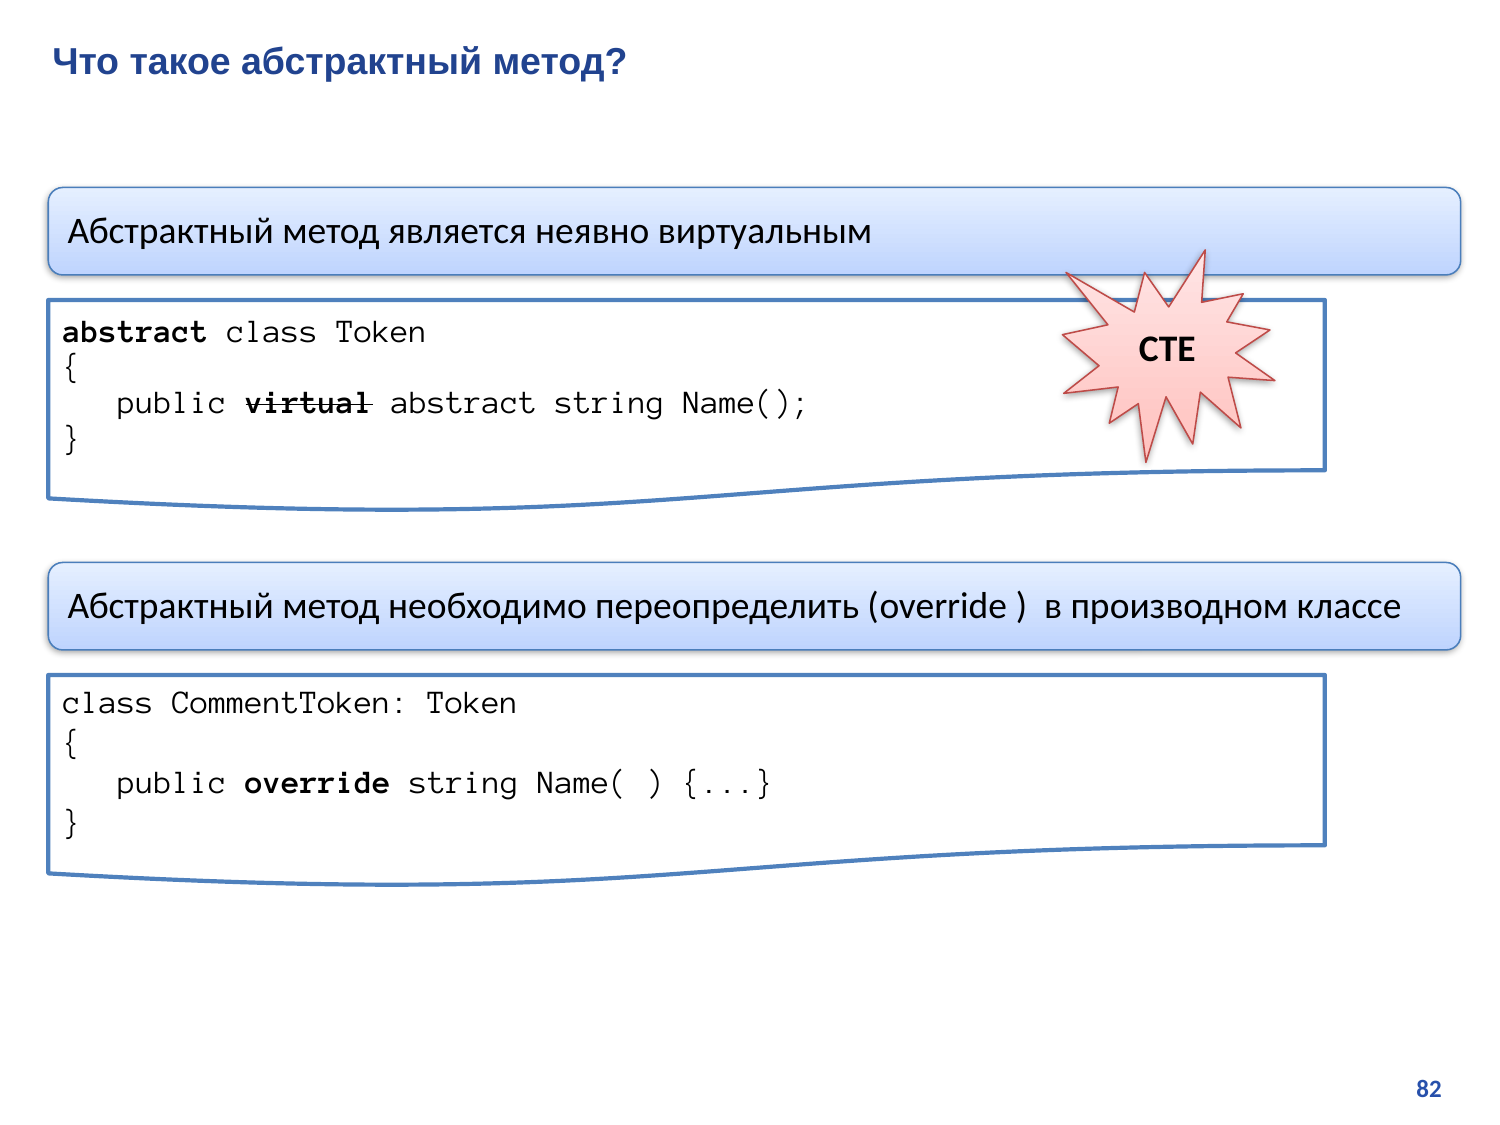

# Что такое абстрактный метод?
Абстрактный метод является неявно виртуальным
CTE
abstract class Token
{
   public virtual abstract string Name();
}
Абстрактный метод необходимо переопределить (override )  в производном классе
class CommentToken: Token
{
   public override string Name( ) {...}
}